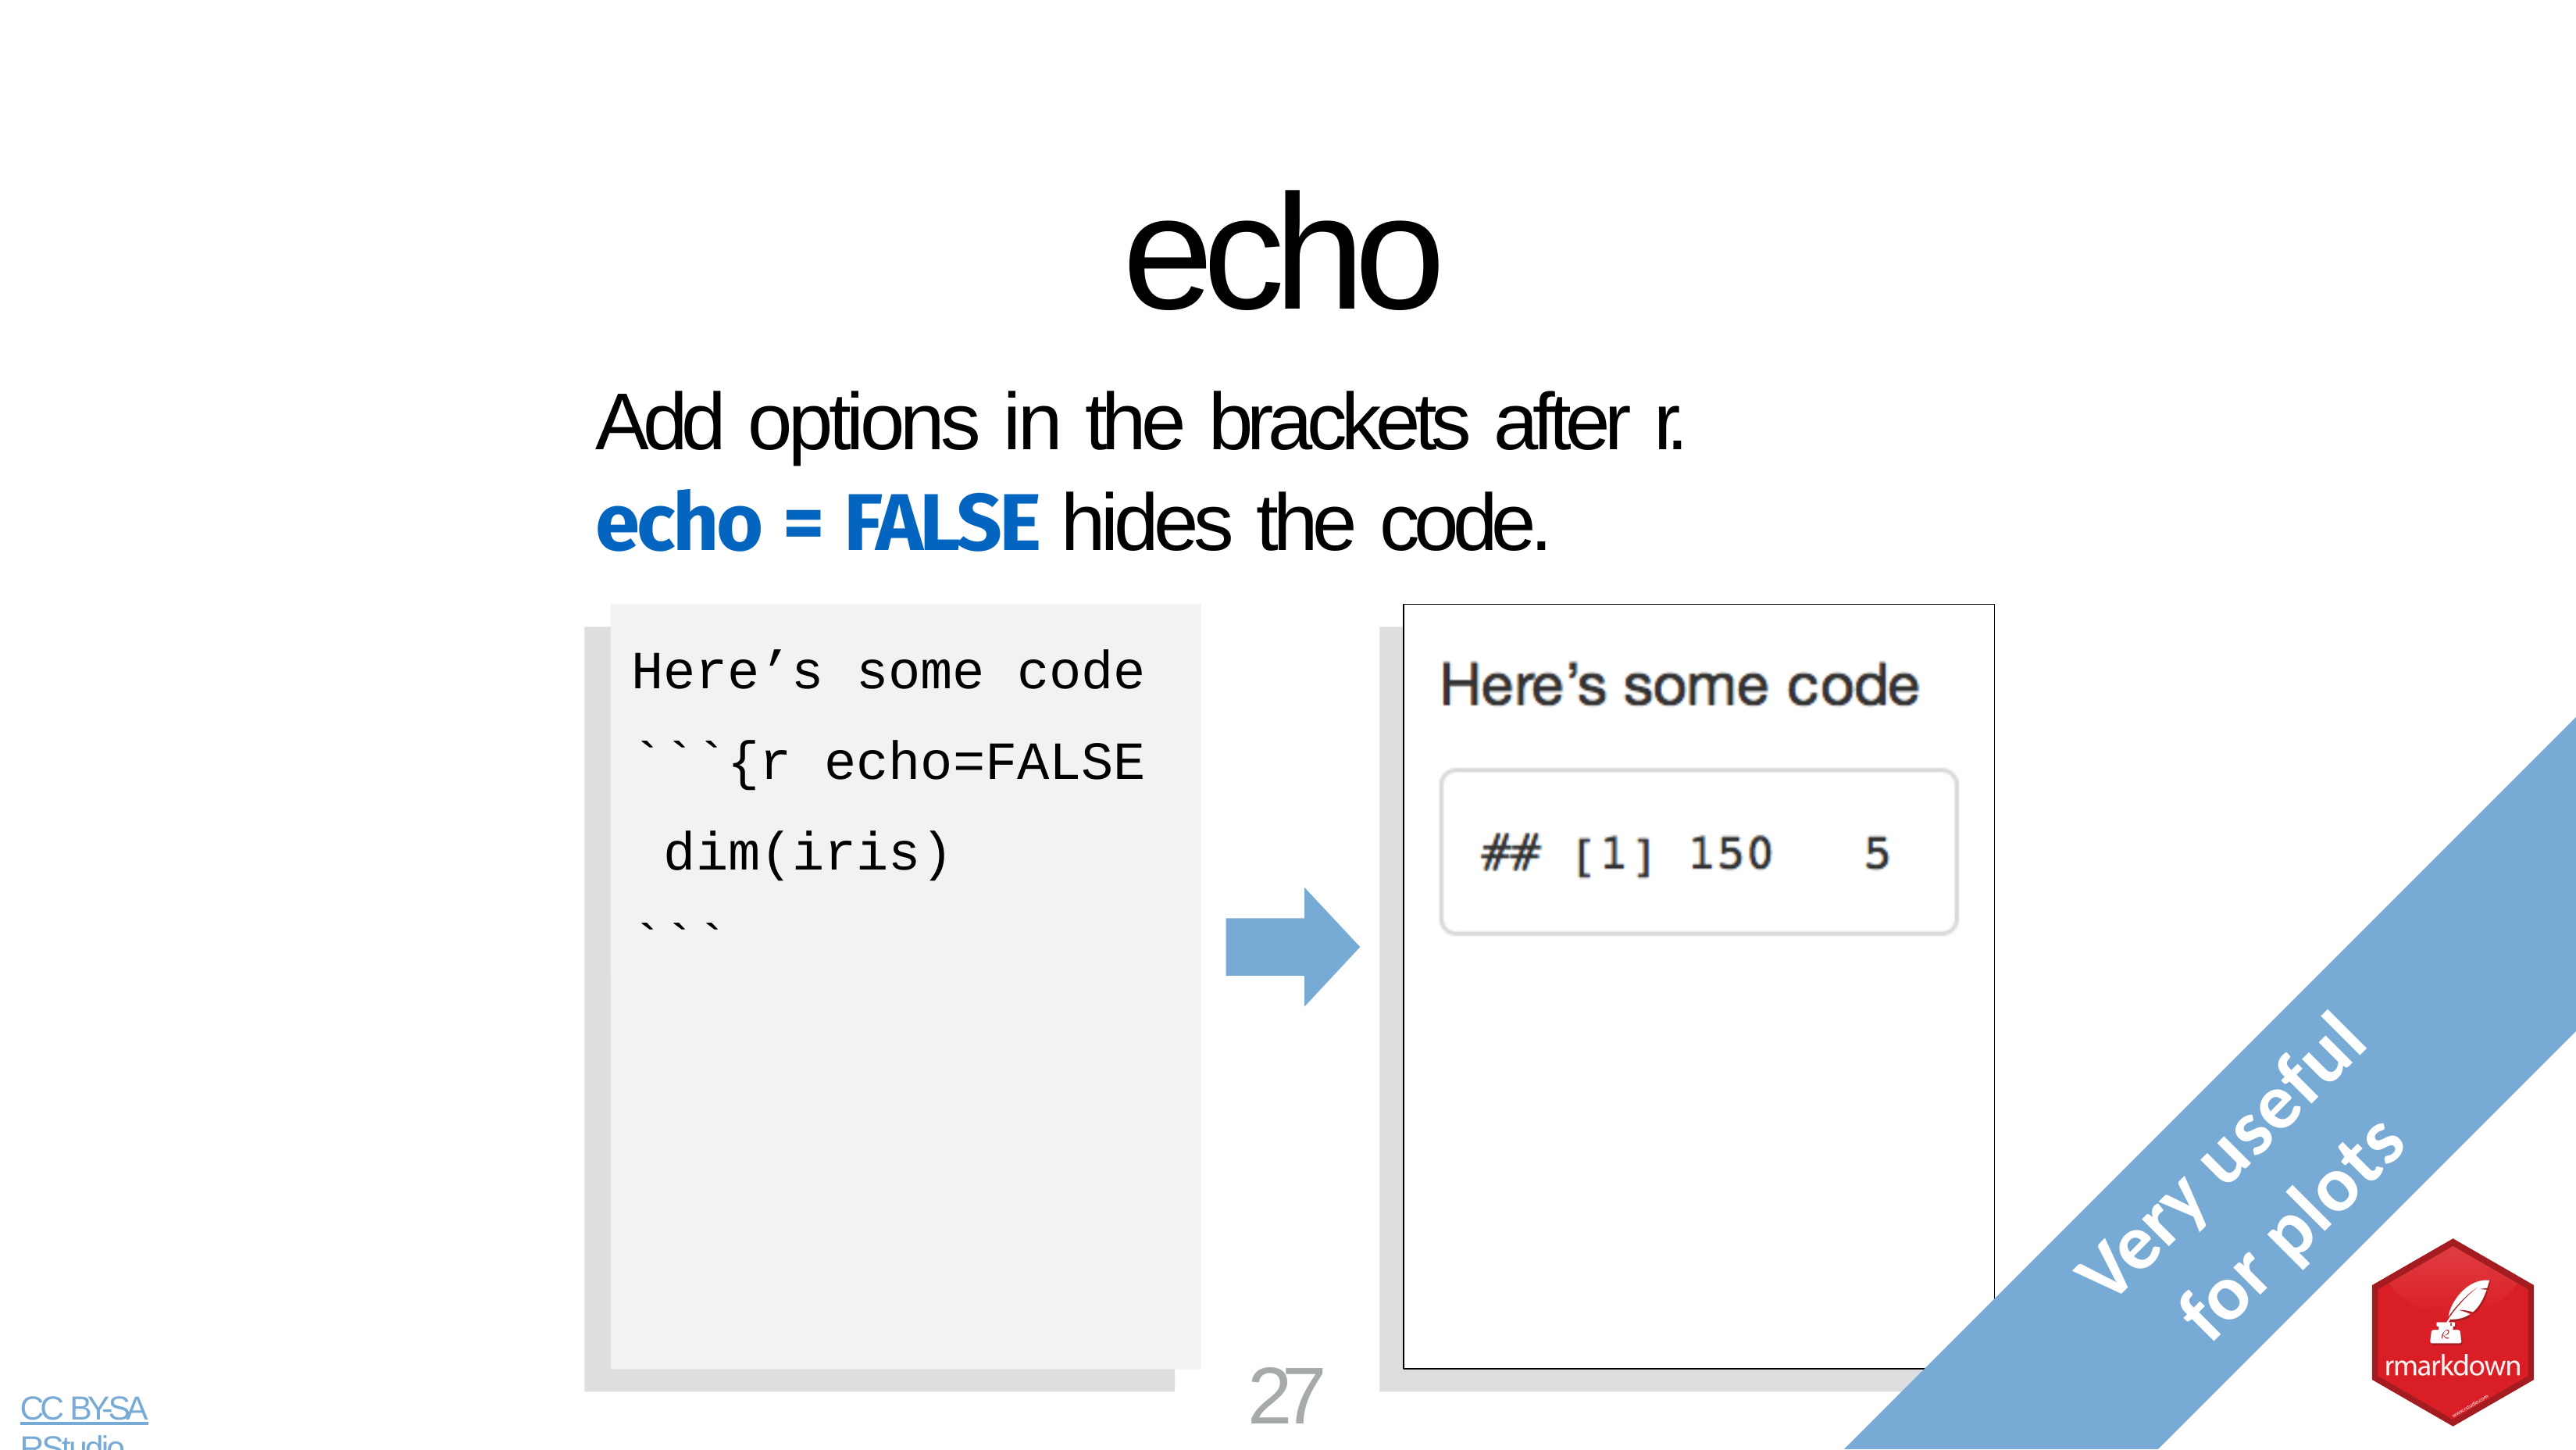

# echo
Add options in the brackets after r.
echo = FALSE hides the code.

Here’s some code
```{r echo=FALSE  dim(iris)
```

}

Very useful
for plots

27
CC BY-SA RStudio